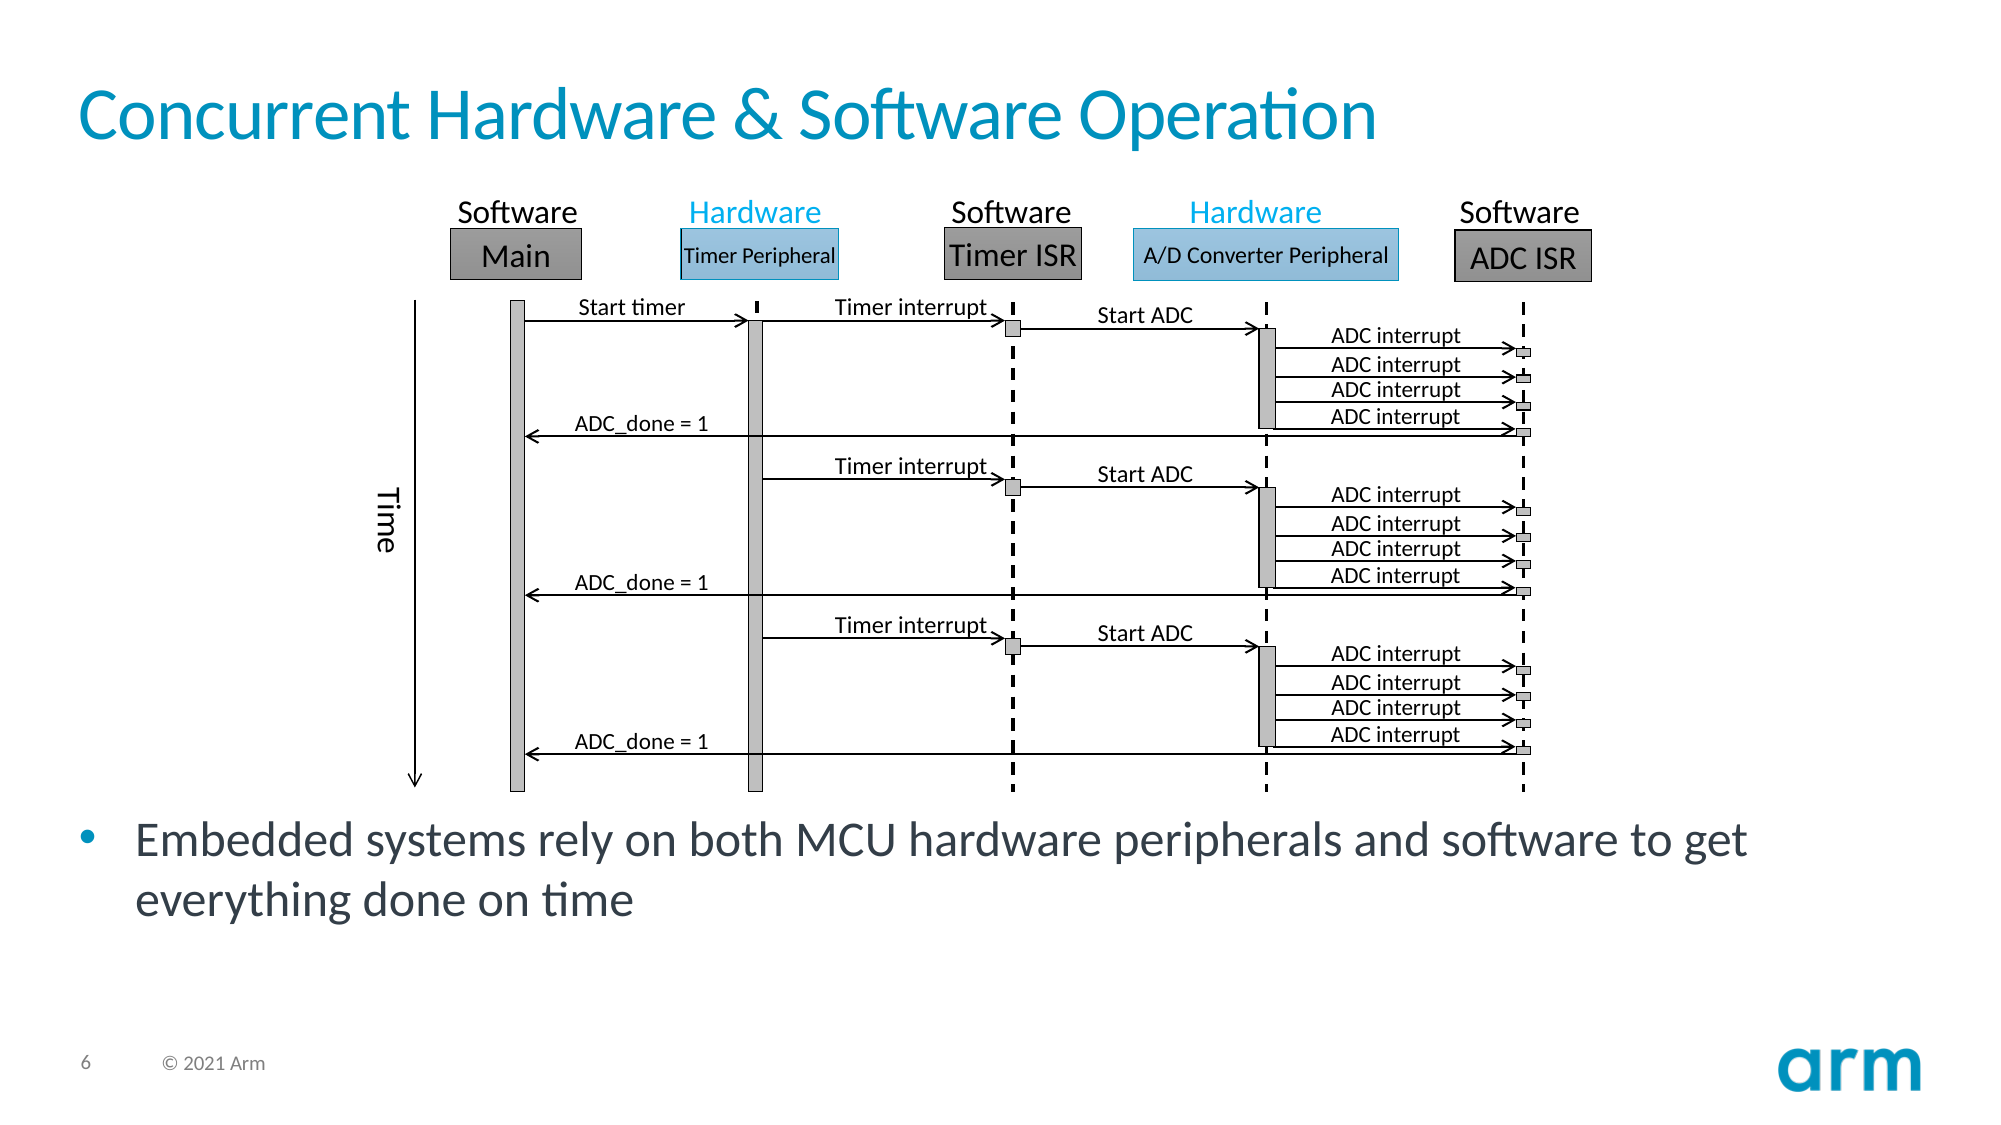

# Concurrent Hardware & Software Operation
Software
Hardware
Software
Hardware
Software
Timer ISR
Main
Timer Peripheral
A/D Converter Peripheral
ADC ISR
Start timer
Timer interrupt
Start ADC

ADC interrupt

ADC interrupt
ADC interrupt

ADC interrupt

ADC_done = 1

Timer interrupt
Start ADC

ADC interrupt

Time

ADC interrupt
ADC interrupt

ADC interrupt

ADC_done = 1

Timer interrupt
Start ADC

ADC interrupt

ADC interrupt
ADC interrupt

ADC interrupt

ADC_done = 1

Embedded systems rely on both MCU hardware peripherals and software to get everything done on time